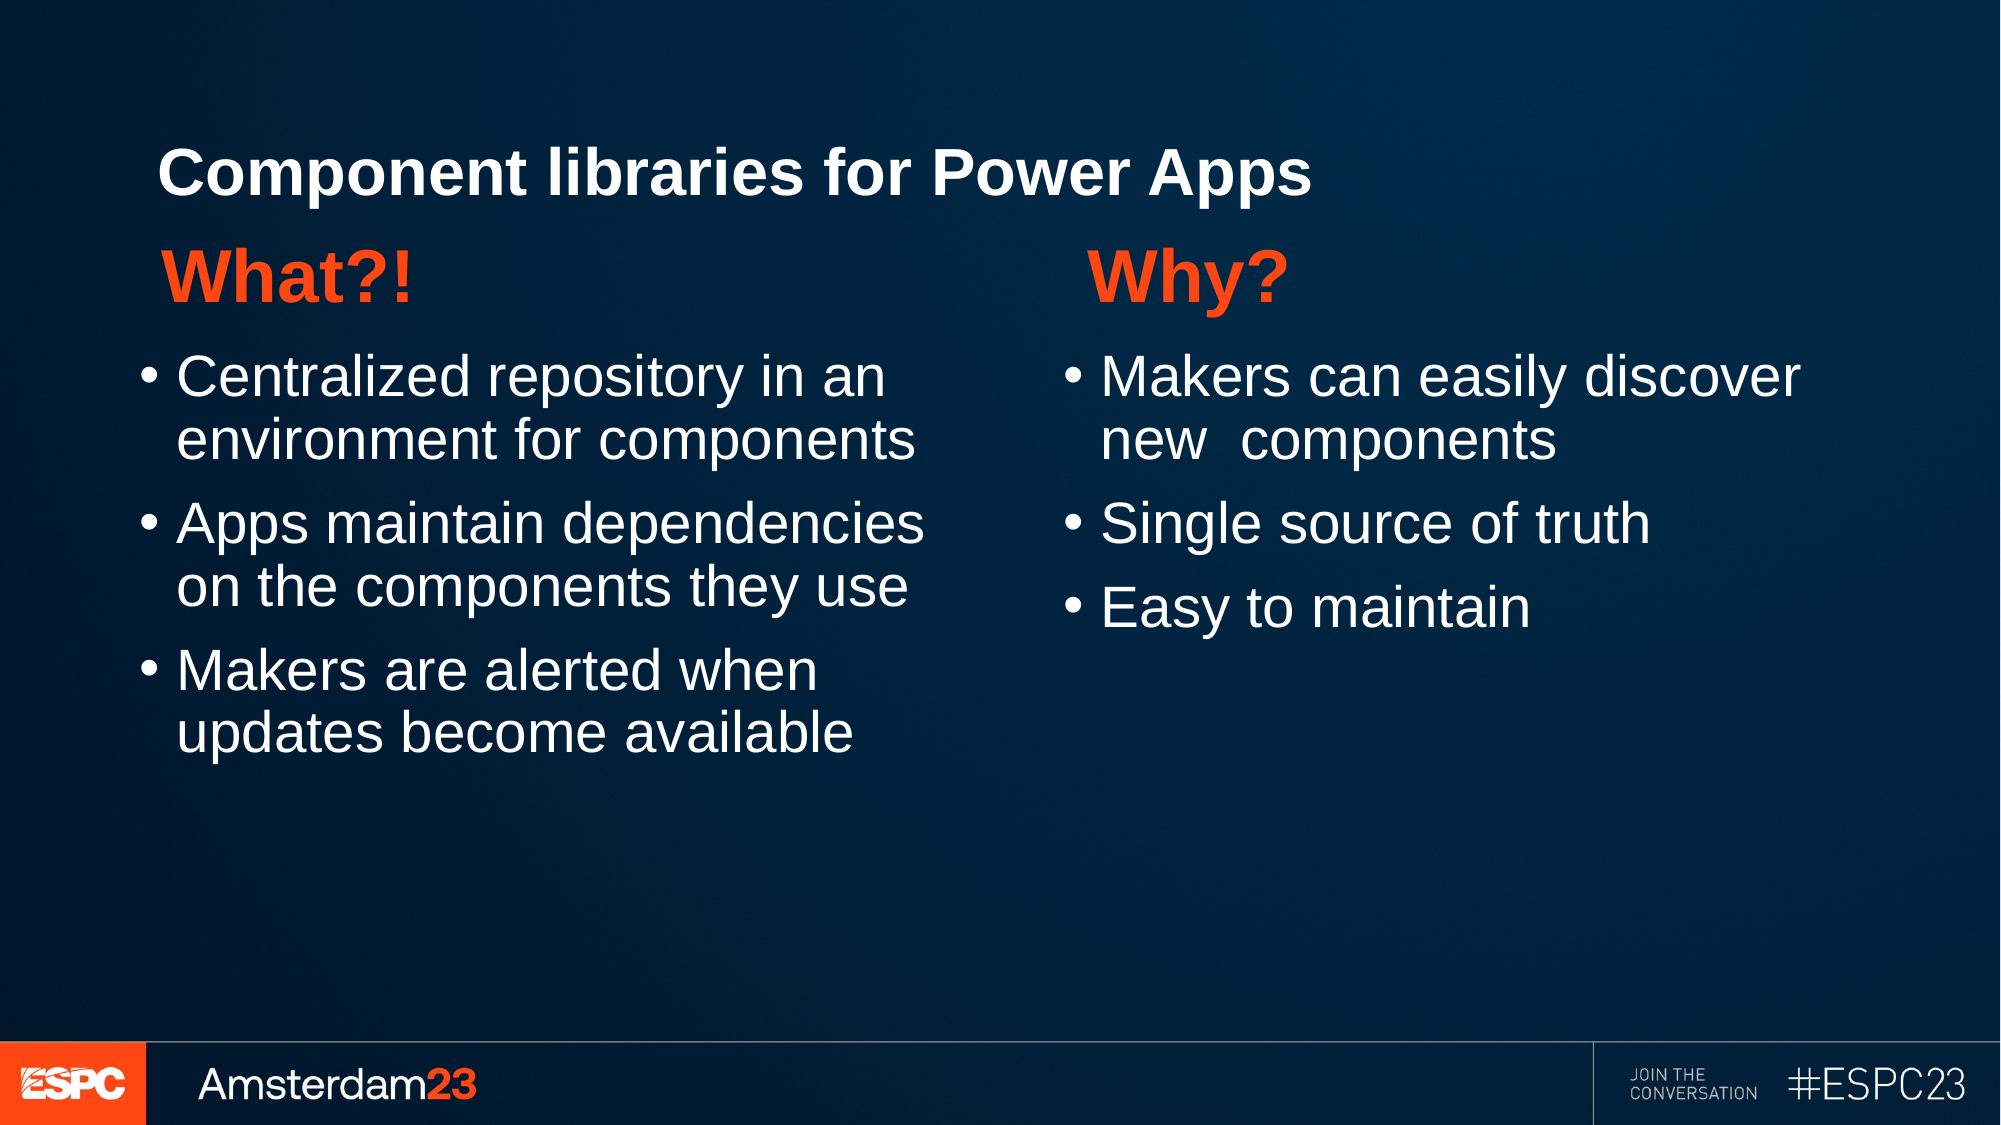

# Component libraries for Power Apps
What?!
Why?
Centralized repository in an environment for components
Apps maintain dependencies on the components they use
Makers are alerted when updates become available

Makers can easily discover new  components
Single source of truth
Easy to maintain